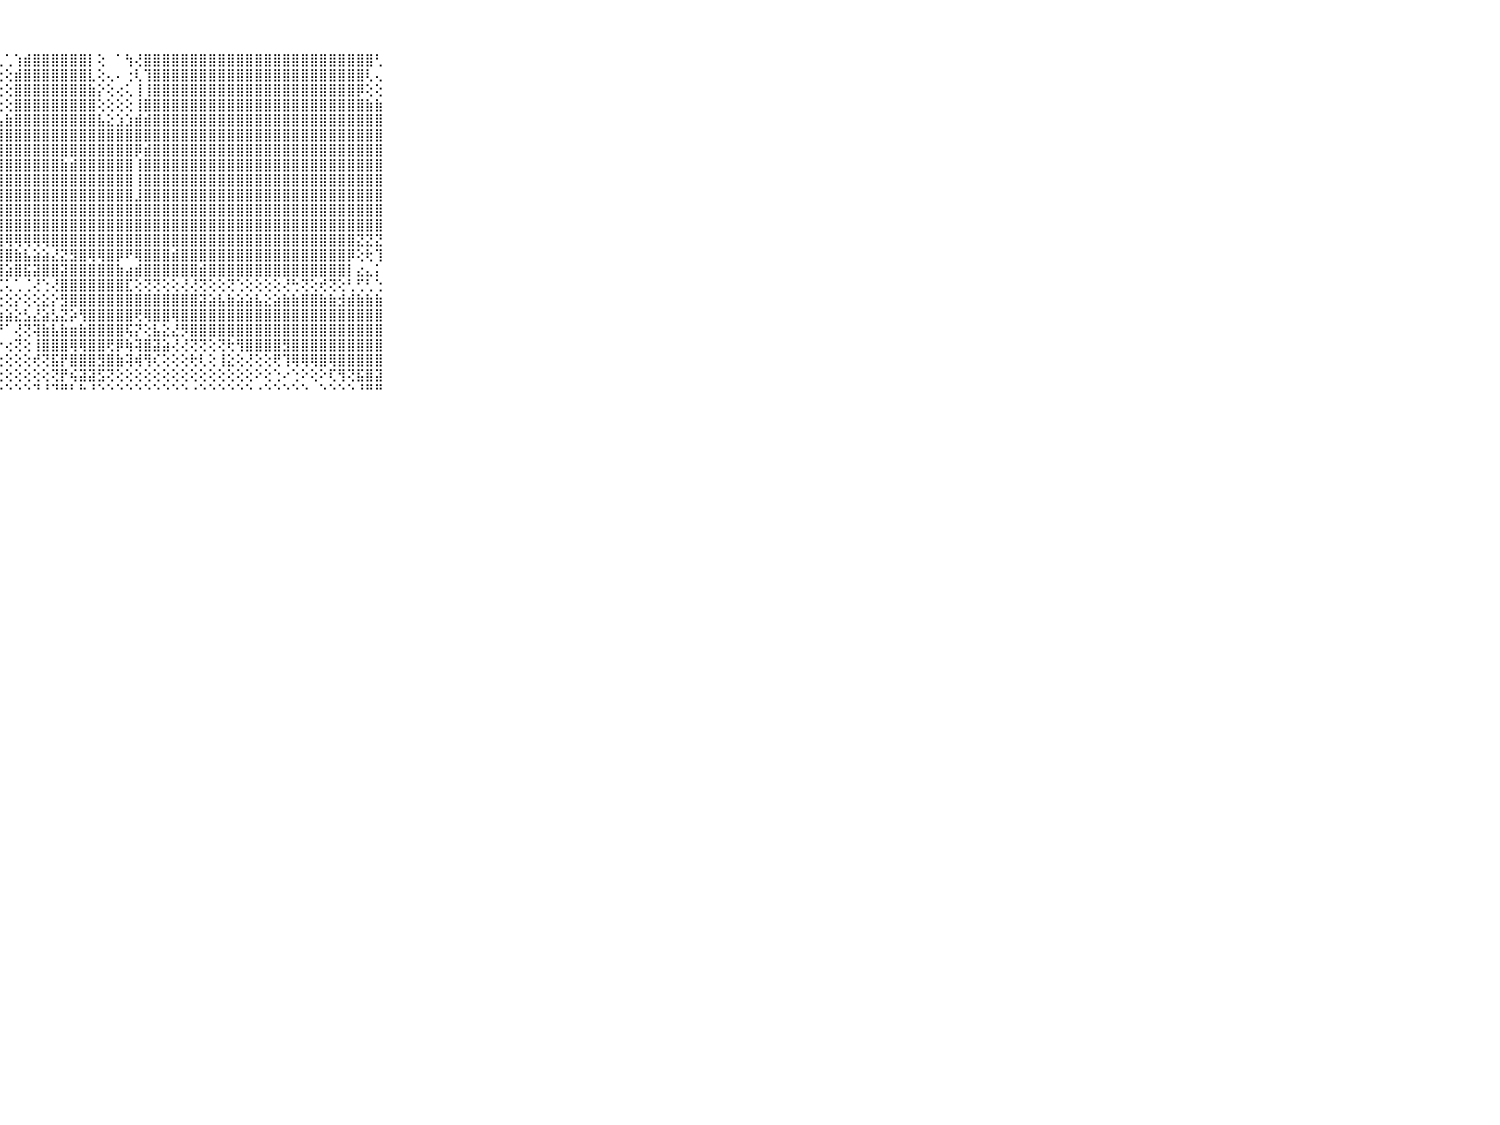

⠀⠀⠀⠀⠀⠀⠀⠀⠀⠀⠀⢸⣿⣿⣿⣿⣿⣿⣿⣿⣿⡟⠕⢅⢅⠀⠀⢁⢁⢱⣾⣿⣿⣿⣿⣿⣿⡇⢕⠀⠁⢳⢜⣿⣿⣿⣿⣿⣿⣿⣿⣿⣿⣿⣿⣿⣿⣿⣿⣿⣿⣿⣿⣿⣿⣿⣿⣿⢃⠀⠀⠀⠀⠀⠀⠀⠀⠀⠀⠀⠀
⠀⠀⠀⠀⠀⠀⠀⠀⠀⠀⠀⢸⣿⣿⣿⣿⣿⣿⣿⣿⣿⢇⠕⢐⢅⢀⢀⢕⢕⣾⣿⣿⣿⣿⣿⣿⣿⣇⢕⢄⠄⢐⢇⢹⣿⣿⣿⣿⣿⣿⣿⣿⣿⣿⣿⣿⣿⣿⣿⣿⣿⣿⣿⣿⣿⣿⣿⢇⢄⠀⠀⠀⠀⠀⠀⠀⠀⠀⠀⠀⠀
⠀⠀⠀⠀⠀⠀⠀⠀⠀⠀⠀⢸⣿⣿⣿⣿⣿⣿⣿⣿⣿⢕⢕⢕⢕⢕⢔⢕⢕⣿⣿⣿⣿⣿⣿⣿⣿⣷⡕⢕⢔⢅⢸⢸⣿⣿⣿⣿⣿⣿⣿⣿⣿⣿⣿⣿⣿⣿⣿⣿⣿⣿⣿⣿⣿⣿⡿⢕⢕⠀⠀⠀⠀⠀⠀⠀⠀⠀⠀⠀⠀
⠀⠀⠀⠀⠀⠀⠀⠀⠀⠀⠀⢸⣿⣿⣿⣿⣿⣿⣿⣿⣿⣧⢕⢕⢕⢕⢕⢕⢕⣿⣿⣿⣿⣿⣿⣿⣿⣿⢕⢕⢕⢕⢸⣿⣿⣿⣿⣿⣿⣿⣿⣿⣿⣿⣿⣿⣿⣿⣿⣿⣿⣿⣿⣿⣿⣿⣿⣷⣷⠀⠀⠀⠀⠀⠀⠀⠀⠀⠀⠀⠀
⠀⠀⠀⠀⠀⠀⠀⠀⠀⠀⠀⢸⣿⣿⣿⣿⣿⣿⣿⣿⣿⣿⣿⣿⣾⣷⣿⣧⣷⣿⣿⣿⣿⣿⣿⣿⣿⣿⣧⣕⣱⣱⣾⣾⣿⣿⣿⣿⣿⣿⣿⣿⣿⣿⣿⣿⣿⣿⣿⣿⣿⣿⣿⣿⣿⣿⣿⣿⣿⠀⠀⠀⠀⠀⠀⠀⠀⠀⠀⠀⠀
⠀⠀⠀⠀⠀⠀⠀⠀⠀⠀⠀⢸⣿⣿⣿⣿⣿⣿⣿⣿⣿⣿⣿⣿⣿⣿⣿⣿⣿⣿⣿⣿⣿⣿⣿⣿⣿⣿⣿⣿⣿⣿⣿⣿⣿⣿⣿⣿⣿⣿⣿⣿⣿⣿⣿⣿⣿⣿⣿⣿⣿⣿⣿⣿⣿⣿⣿⣿⣿⠀⠀⠀⠀⠀⠀⠀⠀⠀⠀⠀⠀
⠀⠀⠀⠀⠀⠀⠀⠀⠀⠀⠀⢸⣿⣿⣿⣿⣿⣿⣿⣿⣿⣿⣿⣿⣿⣿⣿⣿⣿⣿⣿⣿⣿⣿⣿⣿⣿⣿⣿⣿⣿⣿⡿⣾⣿⣿⣿⣿⣿⣿⣿⣿⣿⣿⣿⣿⣿⣿⣿⣿⣿⣿⣿⣿⣿⣿⣿⣿⣿⠀⠀⠀⠀⠀⠀⠀⠀⠀⠀⠀⠀
⠀⠀⠀⠀⠀⠀⠀⠀⠀⠀⠀⢸⣿⣿⣿⣿⣿⣿⣿⣿⣿⣿⣿⣿⣿⣿⣿⣿⣿⣿⣿⣿⣿⣿⣷⣾⣿⣿⣿⣿⣿⣿⢸⣿⣿⣿⣿⣿⣿⣿⣿⣿⣿⣿⣿⣿⣿⣿⣿⣿⣿⣿⣿⣿⣿⣿⣿⣿⣿⠀⠀⠀⠀⠀⠀⠀⠀⠀⠀⠀⠀
⠀⠀⠀⠀⠀⠀⠀⠀⠀⠀⠀⢸⣿⣿⣿⣿⣿⣿⣿⣿⣿⣿⣿⣿⣿⣿⣿⣿⣿⣿⣿⣿⣿⣿⣿⣿⣿⣿⣿⣿⣿⣿⢸⣿⣿⣿⣿⣿⣿⣿⣿⣿⣿⣿⣿⣿⣿⣿⣿⣿⣿⣿⣿⣿⣿⣿⣿⣿⣿⠀⠀⠀⠀⠀⠀⠀⠀⠀⠀⠀⠀
⠀⠀⠀⠀⠀⠀⠀⠀⠀⠀⠀⢸⣿⣿⣿⣿⣿⣿⣿⣿⣿⣿⣿⣿⣿⣿⣿⣿⣿⣿⣿⣿⣿⣿⣿⣿⣿⣿⣿⣿⣿⣿⣸⣿⣿⣿⣿⣿⣿⣿⣿⣿⣿⣿⣿⣿⣿⣿⣿⣿⣿⣿⣿⣿⣿⣿⣿⣿⣿⠀⠀⠀⠀⠀⠀⠀⠀⠀⠀⠀⠀
⠀⠀⠀⠀⠀⠀⠀⠀⠀⠀⠀⢸⣿⣿⣿⣿⣿⣿⣿⣿⣿⣿⣿⣿⣿⣿⣿⣿⣿⣿⣿⣿⣿⣿⣿⣿⣿⣿⣿⣿⣿⣿⣿⣿⣿⣿⣿⣿⣿⣿⣿⣿⣿⣿⣿⣿⣿⣿⣿⣿⣿⣿⣿⣿⣿⣿⣿⣿⣿⠀⠀⠀⠀⠀⠀⠀⠀⠀⠀⠀⠀
⠀⠀⠀⠀⠀⠀⠀⠀⠀⠀⠀⢸⣿⣿⣿⣿⣿⣿⣿⣿⣿⣿⣿⣿⣿⣿⣿⣿⣿⣿⣿⣿⣿⣿⣿⣿⣿⣿⣿⣿⣿⣿⣿⣿⣿⣿⣿⣿⣿⣿⣿⣿⣿⣿⣿⣿⣿⣿⣿⣿⣿⣿⣿⣿⣿⣿⣿⣿⣿⠀⠀⠀⠀⠀⠀⠀⠀⠀⠀⠀⠀
⠀⠀⠀⠀⠀⠀⠀⠀⠀⠀⠀⢸⣿⣿⣿⣿⣿⣿⣿⣿⣿⣿⣿⣿⣿⣿⢿⢿⢿⢿⢿⢿⢿⣿⣿⣿⣿⣿⣿⣿⣿⣿⣿⣿⣿⣿⣿⣿⣿⣿⣿⣿⣿⣿⣿⣿⣿⣿⣿⣿⣿⣿⣿⣿⣿⣿⣝⣝⣝⠀⠀⠀⠀⠀⠀⠀⠀⠀⠀⠀⠀
⠀⠀⠀⠀⠀⠀⠀⠀⠀⠀⠀⢸⣿⣿⣿⣿⣿⣿⣿⣿⡟⢟⣽⣿⣿⣷⣿⣿⣿⣷⣧⣵⣵⣜⣝⣻⣿⢿⢿⣿⡿⠟⢿⣿⣿⣿⣾⣿⣿⣿⣿⣿⣿⣿⣿⣿⣿⣿⣿⣿⣿⣿⣿⣿⣿⡿⢕⢗⢹⠀⠀⠀⠀⠀⠀⠀⠀⠀⠀⠀⠀
⠀⠀⠀⠀⠀⠀⠀⠀⠀⠀⠀⢸⣿⣿⣿⣿⣿⣿⣿⢫⢕⢕⢕⣽⣿⣽⣽⣾⣵⣿⣯⣽⣿⣿⣽⣿⣿⣿⣿⣿⣷⣴⣾⣿⣿⣿⣿⣿⣿⣾⣿⣿⣿⣿⣿⣿⣿⣿⣿⣿⣿⣿⣿⣿⣿⡇⣔⣄⡅⠀⠀⠀⠀⠀⠀⠀⠀⠀⠀⠀⠀
⠀⠀⠀⠀⠀⠀⠀⠀⠀⠀⠀⠌⢍⢈⢍⢅⢍⢝⢕⢑⢑⢁⢁⢕⢍⢝⢕⢍⢅⢁⢈⢜⢑⢜⣿⣿⣿⣿⣿⣿⣿⣏⢕⢝⢝⢕⢕⢜⢜⢝⢕⢕⢝⢑⢕⢕⢕⢕⢜⢓⢝⢕⢞⢝⢕⢃⢋⢃⢑⠀⠀⠀⠀⠀⠀⠀⠀⠀⠀⠀⠀
⠀⠀⠀⠀⠀⠀⠀⠀⠀⠀⠀⠀⢕⢕⢕⢕⢕⢕⢕⢕⢕⢕⢕⢕⢕⣕⢕⢕⢕⡕⢕⢕⣕⡕⣻⣿⣿⣿⣿⣿⣿⣿⣿⣿⣿⣿⣿⣿⣿⣽⣵⣧⣷⣵⣵⣧⣕⣵⣷⣷⣿⣿⣷⣷⣺⣾⣷⣷⣷⠀⠀⠀⠀⠀⠀⠀⠀⠀⠀⠀⠀
⠀⠀⠀⠀⠀⠀⠀⠀⠀⠀⠀⠑⢕⢕⢵⡕⢕⢕⢕⢕⢕⣕⢕⢕⢕⡕⢕⢵⣵⣕⣣⣜⣵⣣⣝⡵⢻⣿⣿⣿⣿⣿⢟⢿⣿⣿⢿⣿⣿⣿⣿⣿⣿⣿⣿⣿⣿⣿⣿⣿⣿⣿⣿⣿⣿⣿⣿⣿⣿⠀⠀⠀⠀⠀⠀⠀⠀⠀⠀⠀⠀
⠀⠀⠀⠀⠀⠀⠀⠀⠀⠀⠀⠀⢕⢱⢳⢟⢕⢕⢕⢝⢇⢇⢕⢕⢕⢱⢕⡜⠁⢜⢝⢽⣷⣧⣷⣶⣷⣿⣿⣿⣿⢯⡝⢕⣧⣕⣜⡻⣿⣿⣿⣿⣿⣿⣿⣿⣿⣿⣿⣿⣿⣿⣿⣿⣿⣿⣿⣿⣿⠀⠀⠀⠀⠀⠀⠀⠀⠀⠀⠀⠀
⠀⠀⠀⠀⠀⠀⠀⠀⠀⠀⠀⠔⢱⢜⢕⢕⢝⢕⢕⢕⢕⢕⢜⢕⢕⢕⡸⠕⢔⢝⢕⢸⣿⣿⣿⢿⢿⣿⣿⢟⡿⢷⢽⣿⣽⣵⢜⢜⢝⢝⢕⢝⢗⢻⣿⣿⣿⣿⣻⣿⣿⣿⣿⣿⣿⣿⣿⣿⣿⠀⠀⠀⠀⠀⠀⠀⠀⠀⠀⠀⠀
⠀⠀⠀⠀⠀⠀⠀⠀⠀⠀⠀⠄⢕⢕⢕⢕⢕⢕⢕⢕⢕⢕⢕⢕⢕⢕⢕⢕⢕⢕⢕⢞⢝⣯⡟⣿⣿⣿⣻⣿⣷⢽⢾⢻⢎⢕⢕⢕⢗⢇⢕⢸⣕⢕⢜⢕⢕⢟⢹⢿⢿⢿⣿⢿⣿⣿⣿⣿⣿⠀⠀⠀⠀⠀⠀⠀⠀⠀⠀⠀⠀
⠀⠀⠀⠀⠀⠀⠀⠀⠀⠀⠀⠐⢕⢕⢕⢕⢕⢕⢕⢕⢕⢕⢕⢕⢜⢕⢕⢕⢕⢕⢕⢕⢕⢝⡟⢮⣽⣽⣫⢝⢕⢕⢕⢕⢕⢕⢕⢕⢕⢕⢕⢕⢕⢕⢕⠕⢕⢑⠔⢑⠕⢕⠕⢏⢻⢝⣯⣿⣽⠀⠀⠀⠀⠀⠀⠀⠀⠀⠀⠀⠀
⠀⠀⠀⠀⠀⠀⠀⠀⠀⠀⠀⠀⠑⠑⠑⠑⠑⠑⠑⠑⠑⠑⠑⠑⠑⠑⠑⠑⠑⠑⠑⠙⠘⠙⠛⠃⠓⠘⠑⠑⠑⠑⠑⠑⠑⠑⠑⠑⠐⠑⠑⠑⠑⠑⠑⠐⠑⠑⠑⠑⠑⠀⠑⠑⠑⠑⠘⠛⠛⠀⠀⠀⠀⠀⠀⠀⠀⠀⠀⠀⠀